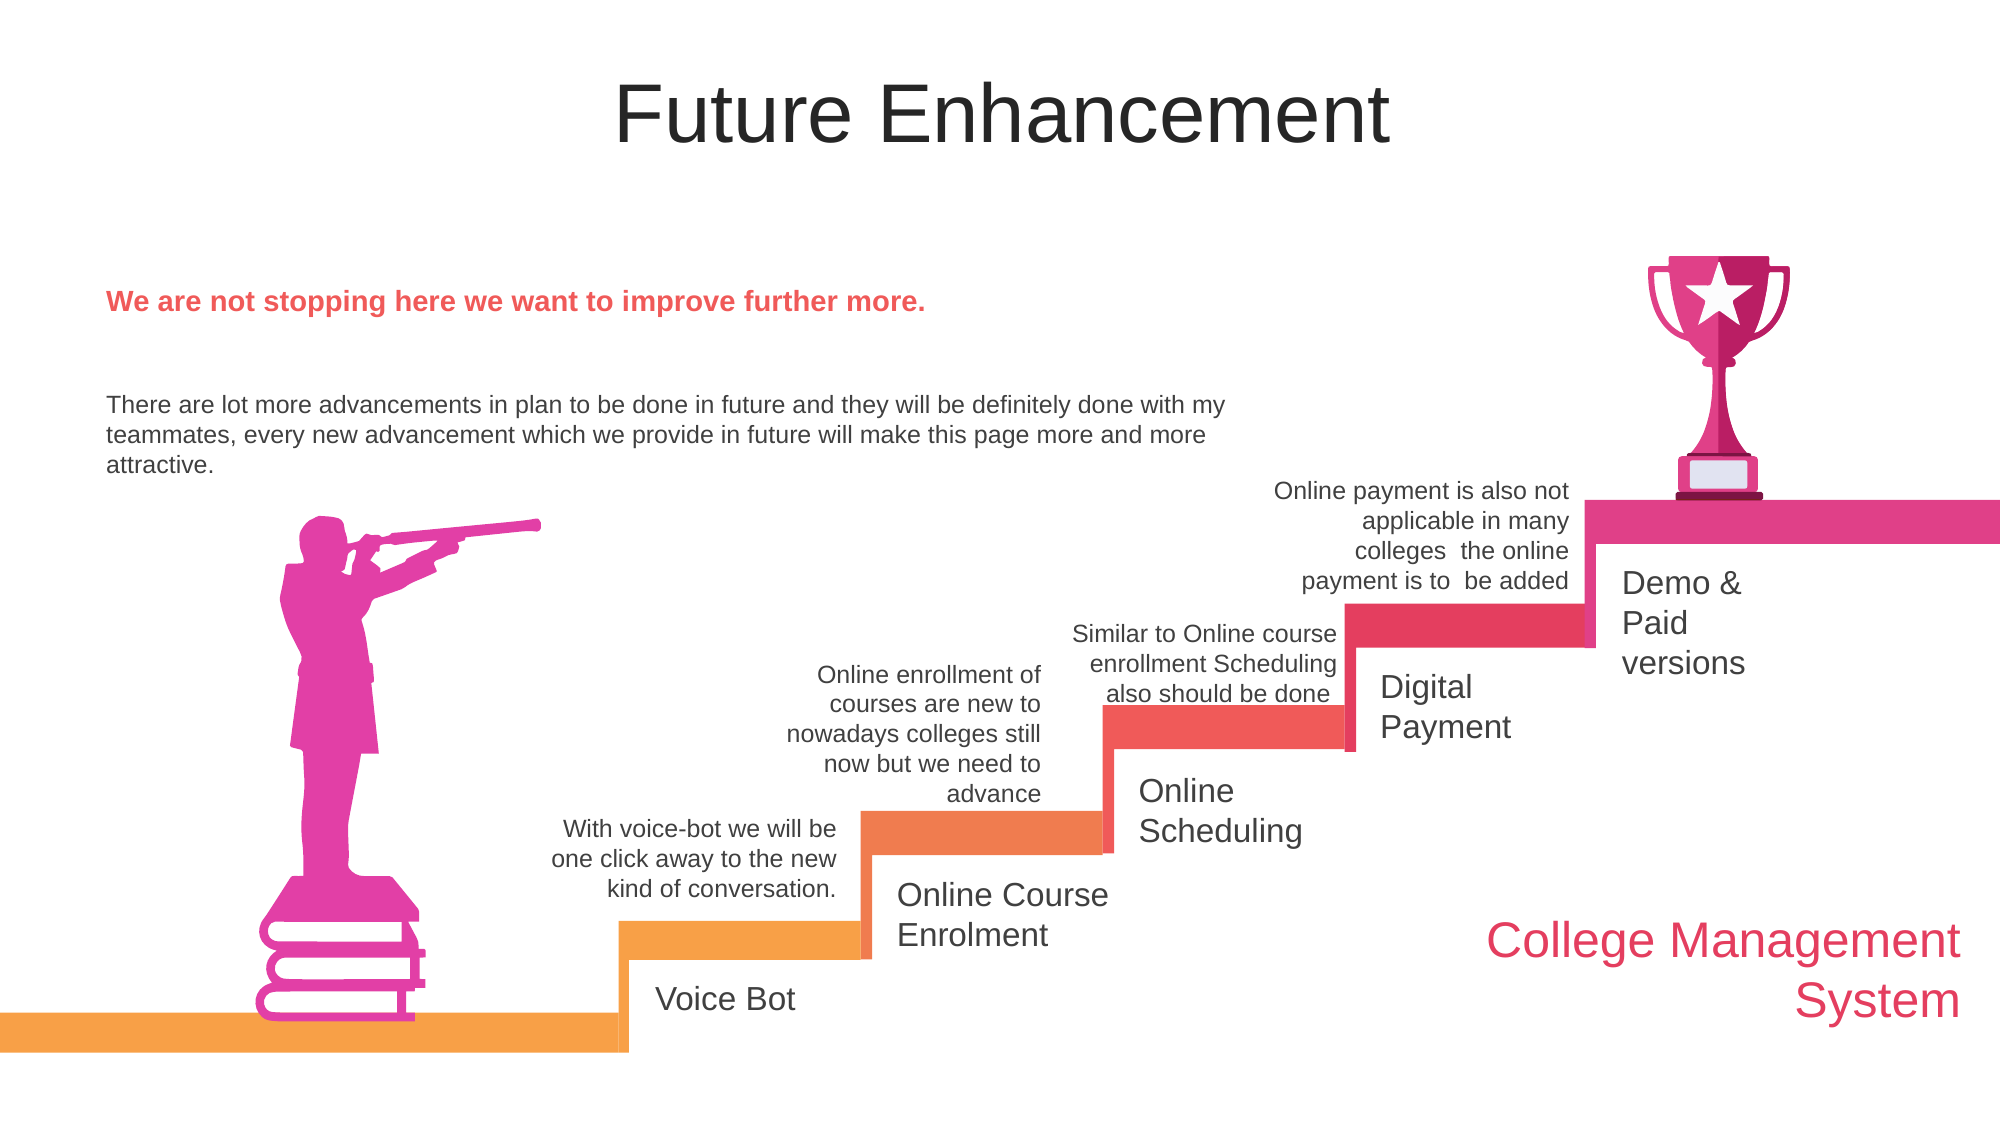

Future Enhancement

We are not stopping here we want to improve further more.
There are lot more advancements in plan to be done in future and they will be definitely done with my teammates, every new advancement which we provide in future will make this page more and more attractive.
Online payment is also not applicable in many colleges  the online payment is to  be added

Demo & Paid versions
Similar to Online course enrollment Scheduling also should be done
Online enrollment of courses are new to nowadays colleges still now but we need to advance
Digital Payment
Online Scheduling
With voice-bot we will be one click away to the new kind of conversation.
Online Course Enrolment
College Management System
Voice Bot